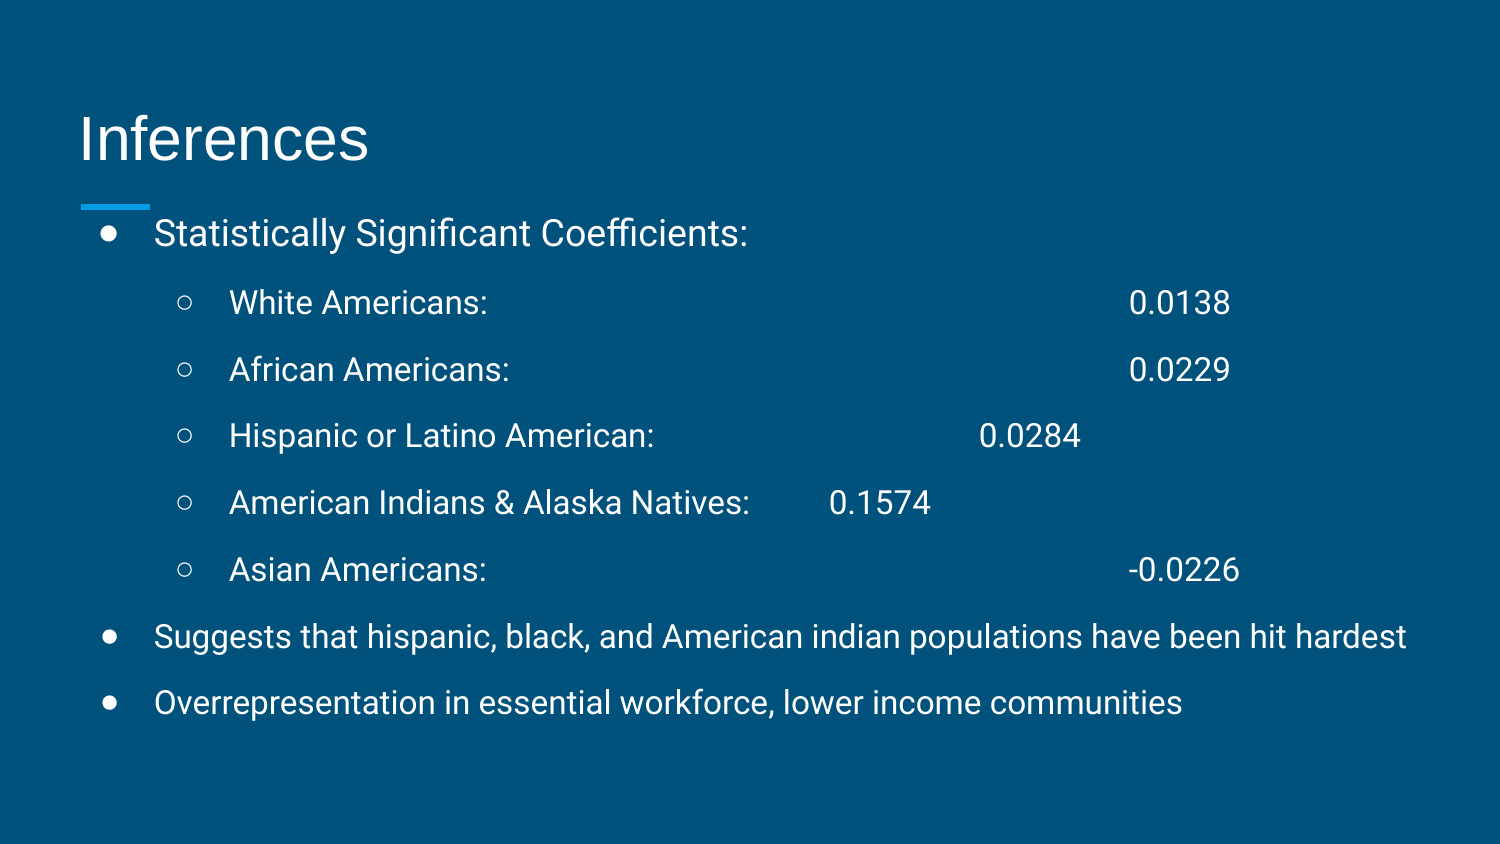

# Inferences
Statistically Significant Coefficients:
White Americans: 					0.0138
African Americans: 					0.0229
Hispanic or Latino American: 			0.0284
American Indians & Alaska Natives: 	0.1574
Asian Americans: 					-0.0226
Suggests that hispanic, black, and American indian populations have been hit hardest
Overrepresentation in essential workforce, lower income communities